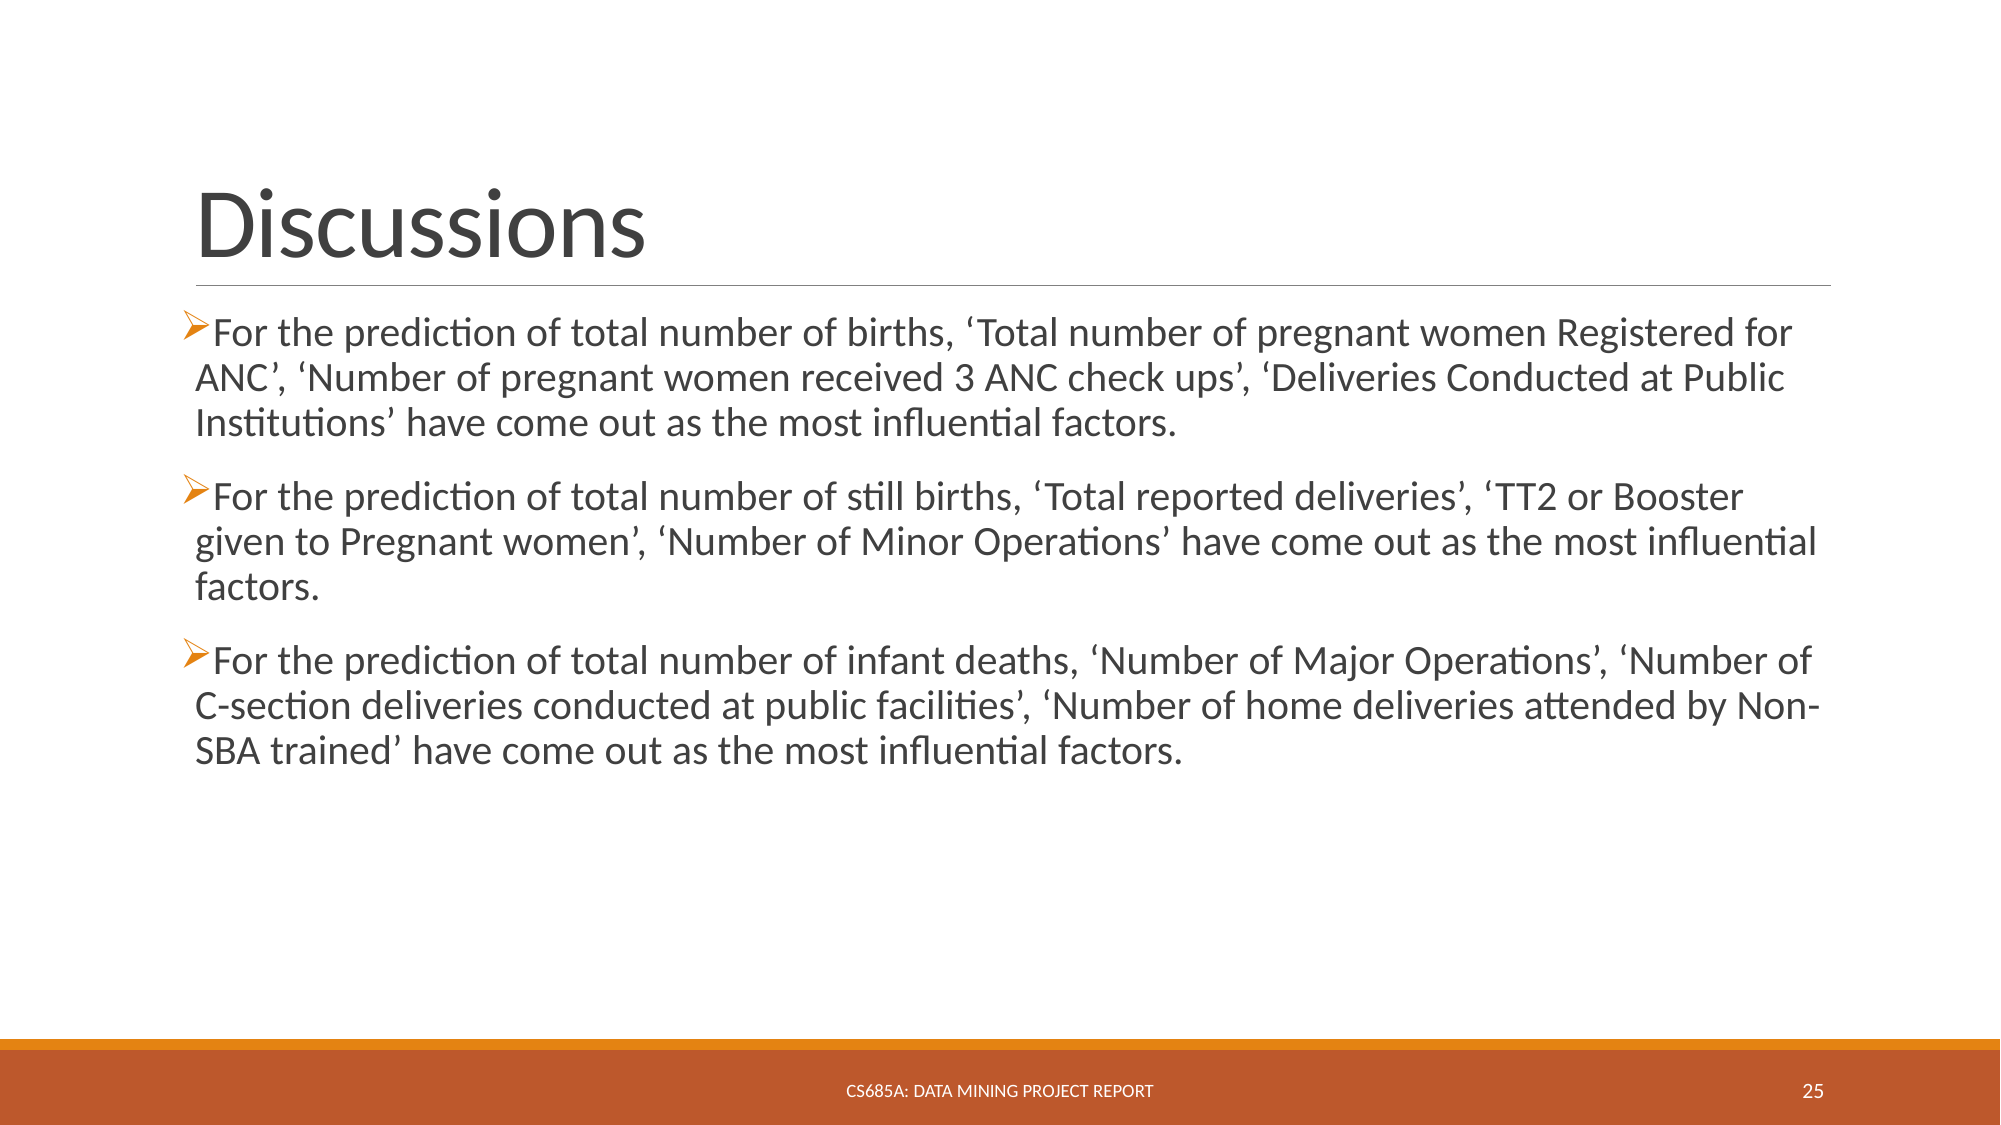

# Discussions
For the prediction of total number of births, ‘Total number of pregnant women Registered for ANC’, ‘Number of pregnant women received 3 ANC check ups’, ‘Deliveries Conducted at Public Institutions’ have come out as the most influential factors.
For the prediction of total number of still births, ‘Total reported deliveries’, ‘TT2 or Booster given to Pregnant women’, ‘Number of Minor Operations’ have come out as the most influential factors.
For the prediction of total number of infant deaths, ‘Number of Major Operations’, ‘Number of C-section deliveries conducted at public facilities’, ‘Number of home deliveries attended by Non-SBA trained’ have come out as the most influential factors.

CS685A: Data Mining Project Report
25